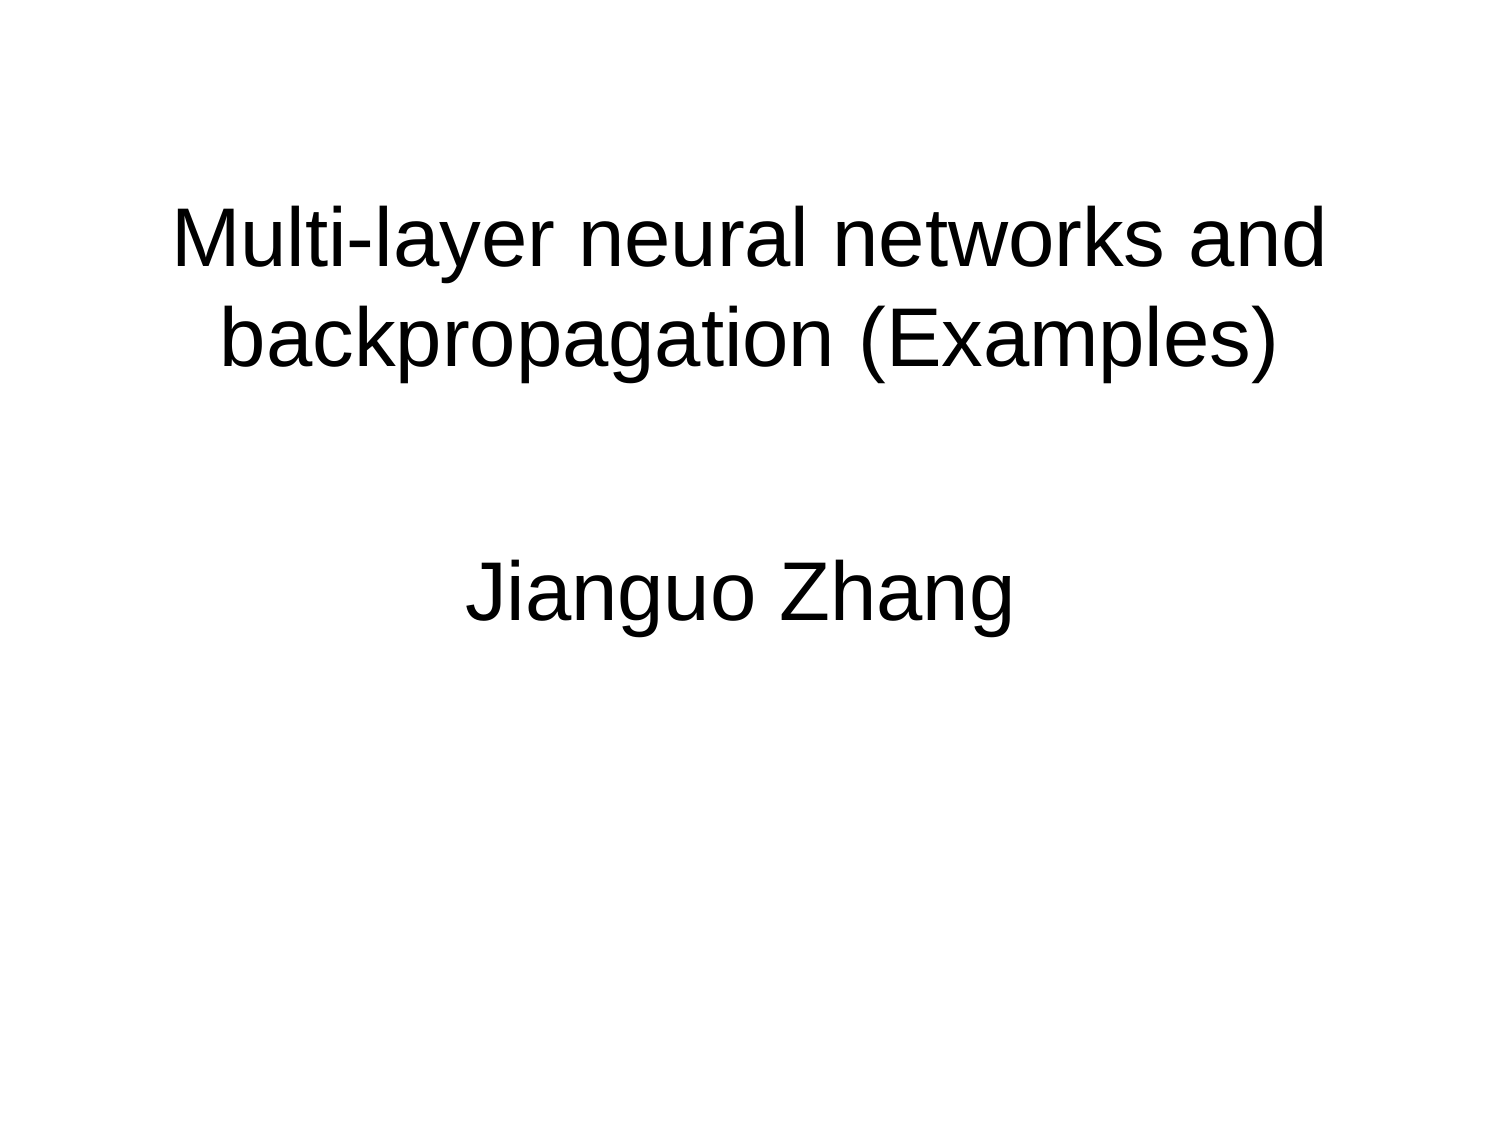

Multi-layer neural networks and backpropagation (Examples)
Jianguo Zhang